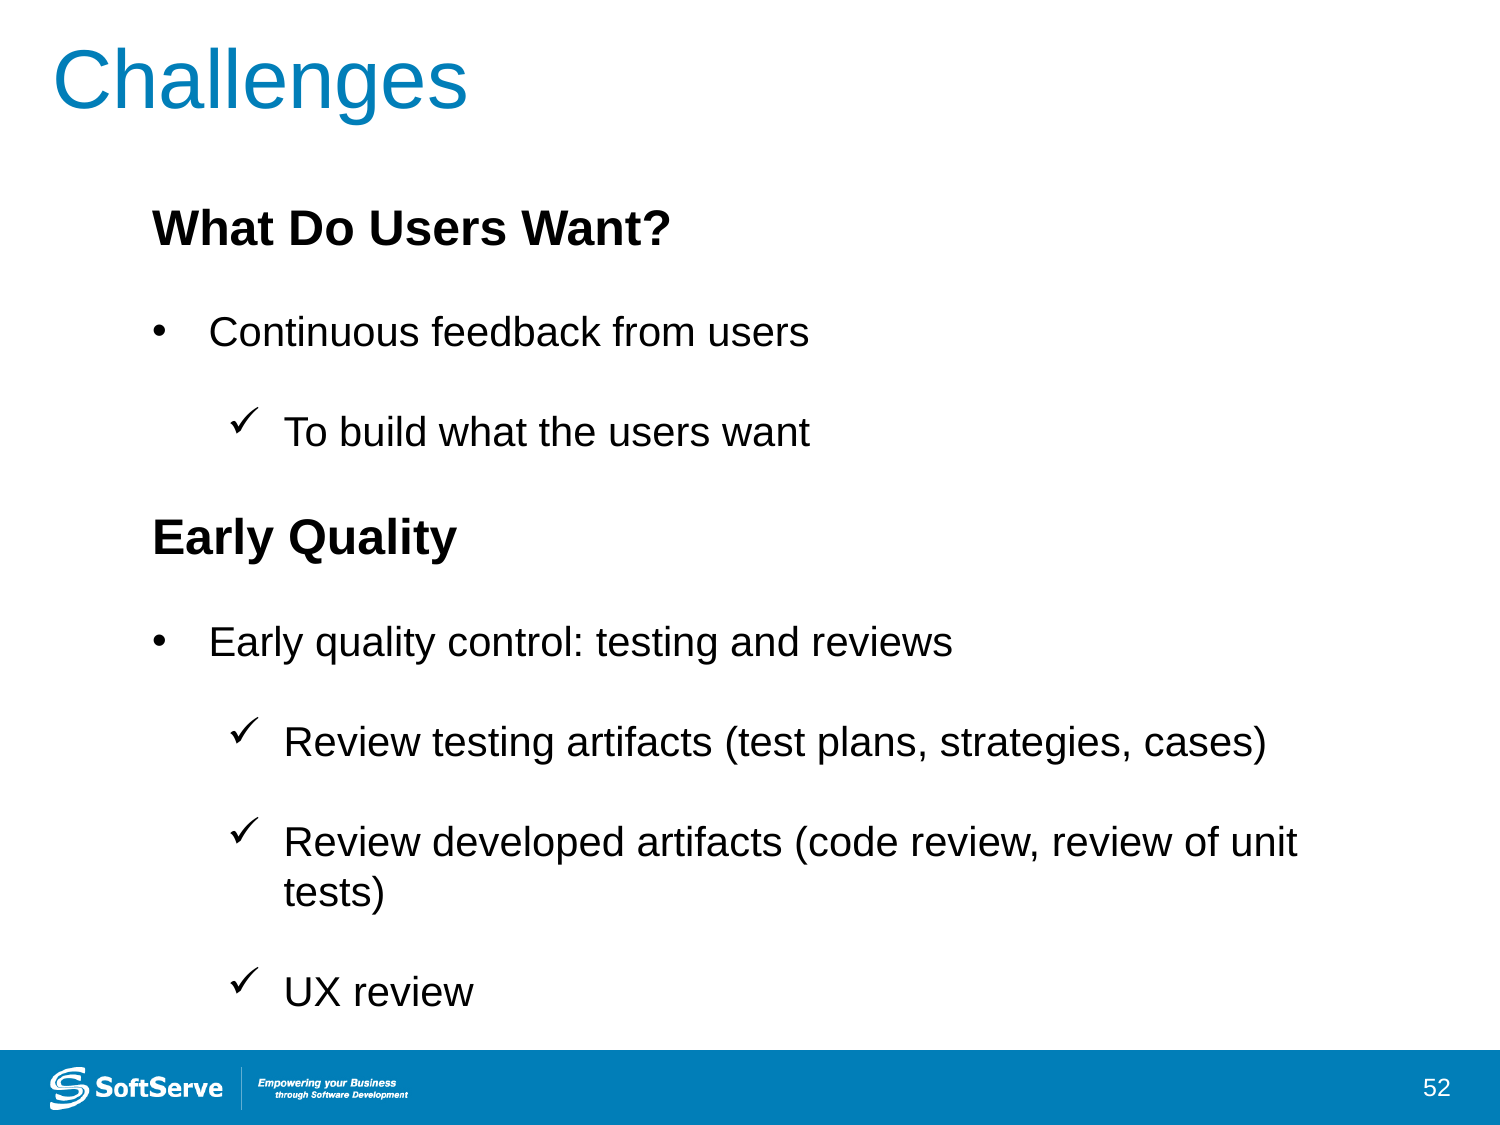

# Challenges
What Do Users Want?
Continuous feedback from users
To build what the users want
Early Quality
Early quality control: testing and reviews
Review testing artifacts (test plans, strategies, cases)
Review developed artifacts (code review, review of unit tests)
UX review
52